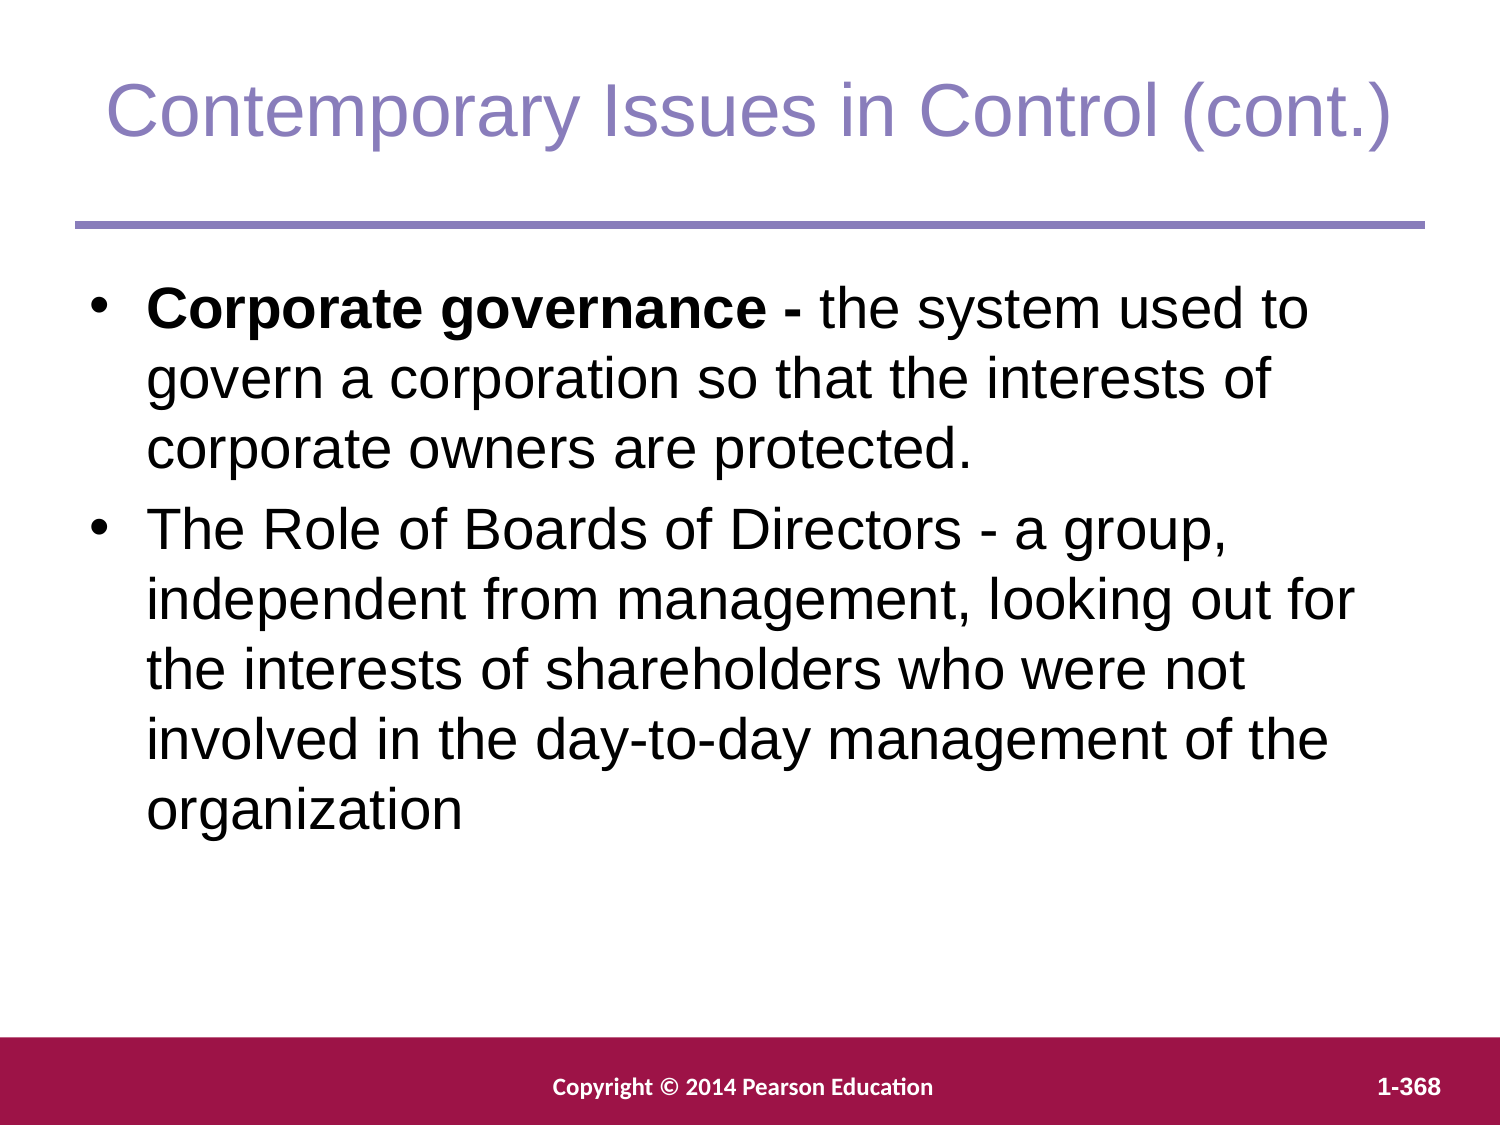

Contemporary Issues in Control (cont.)
Corporate governance - the system used to govern a corporation so that the interests of corporate owners are protected.
The Role of Boards of Directors - a group, independent from management, looking out for the interests of shareholders who were not involved in the day-to-day management of the organization